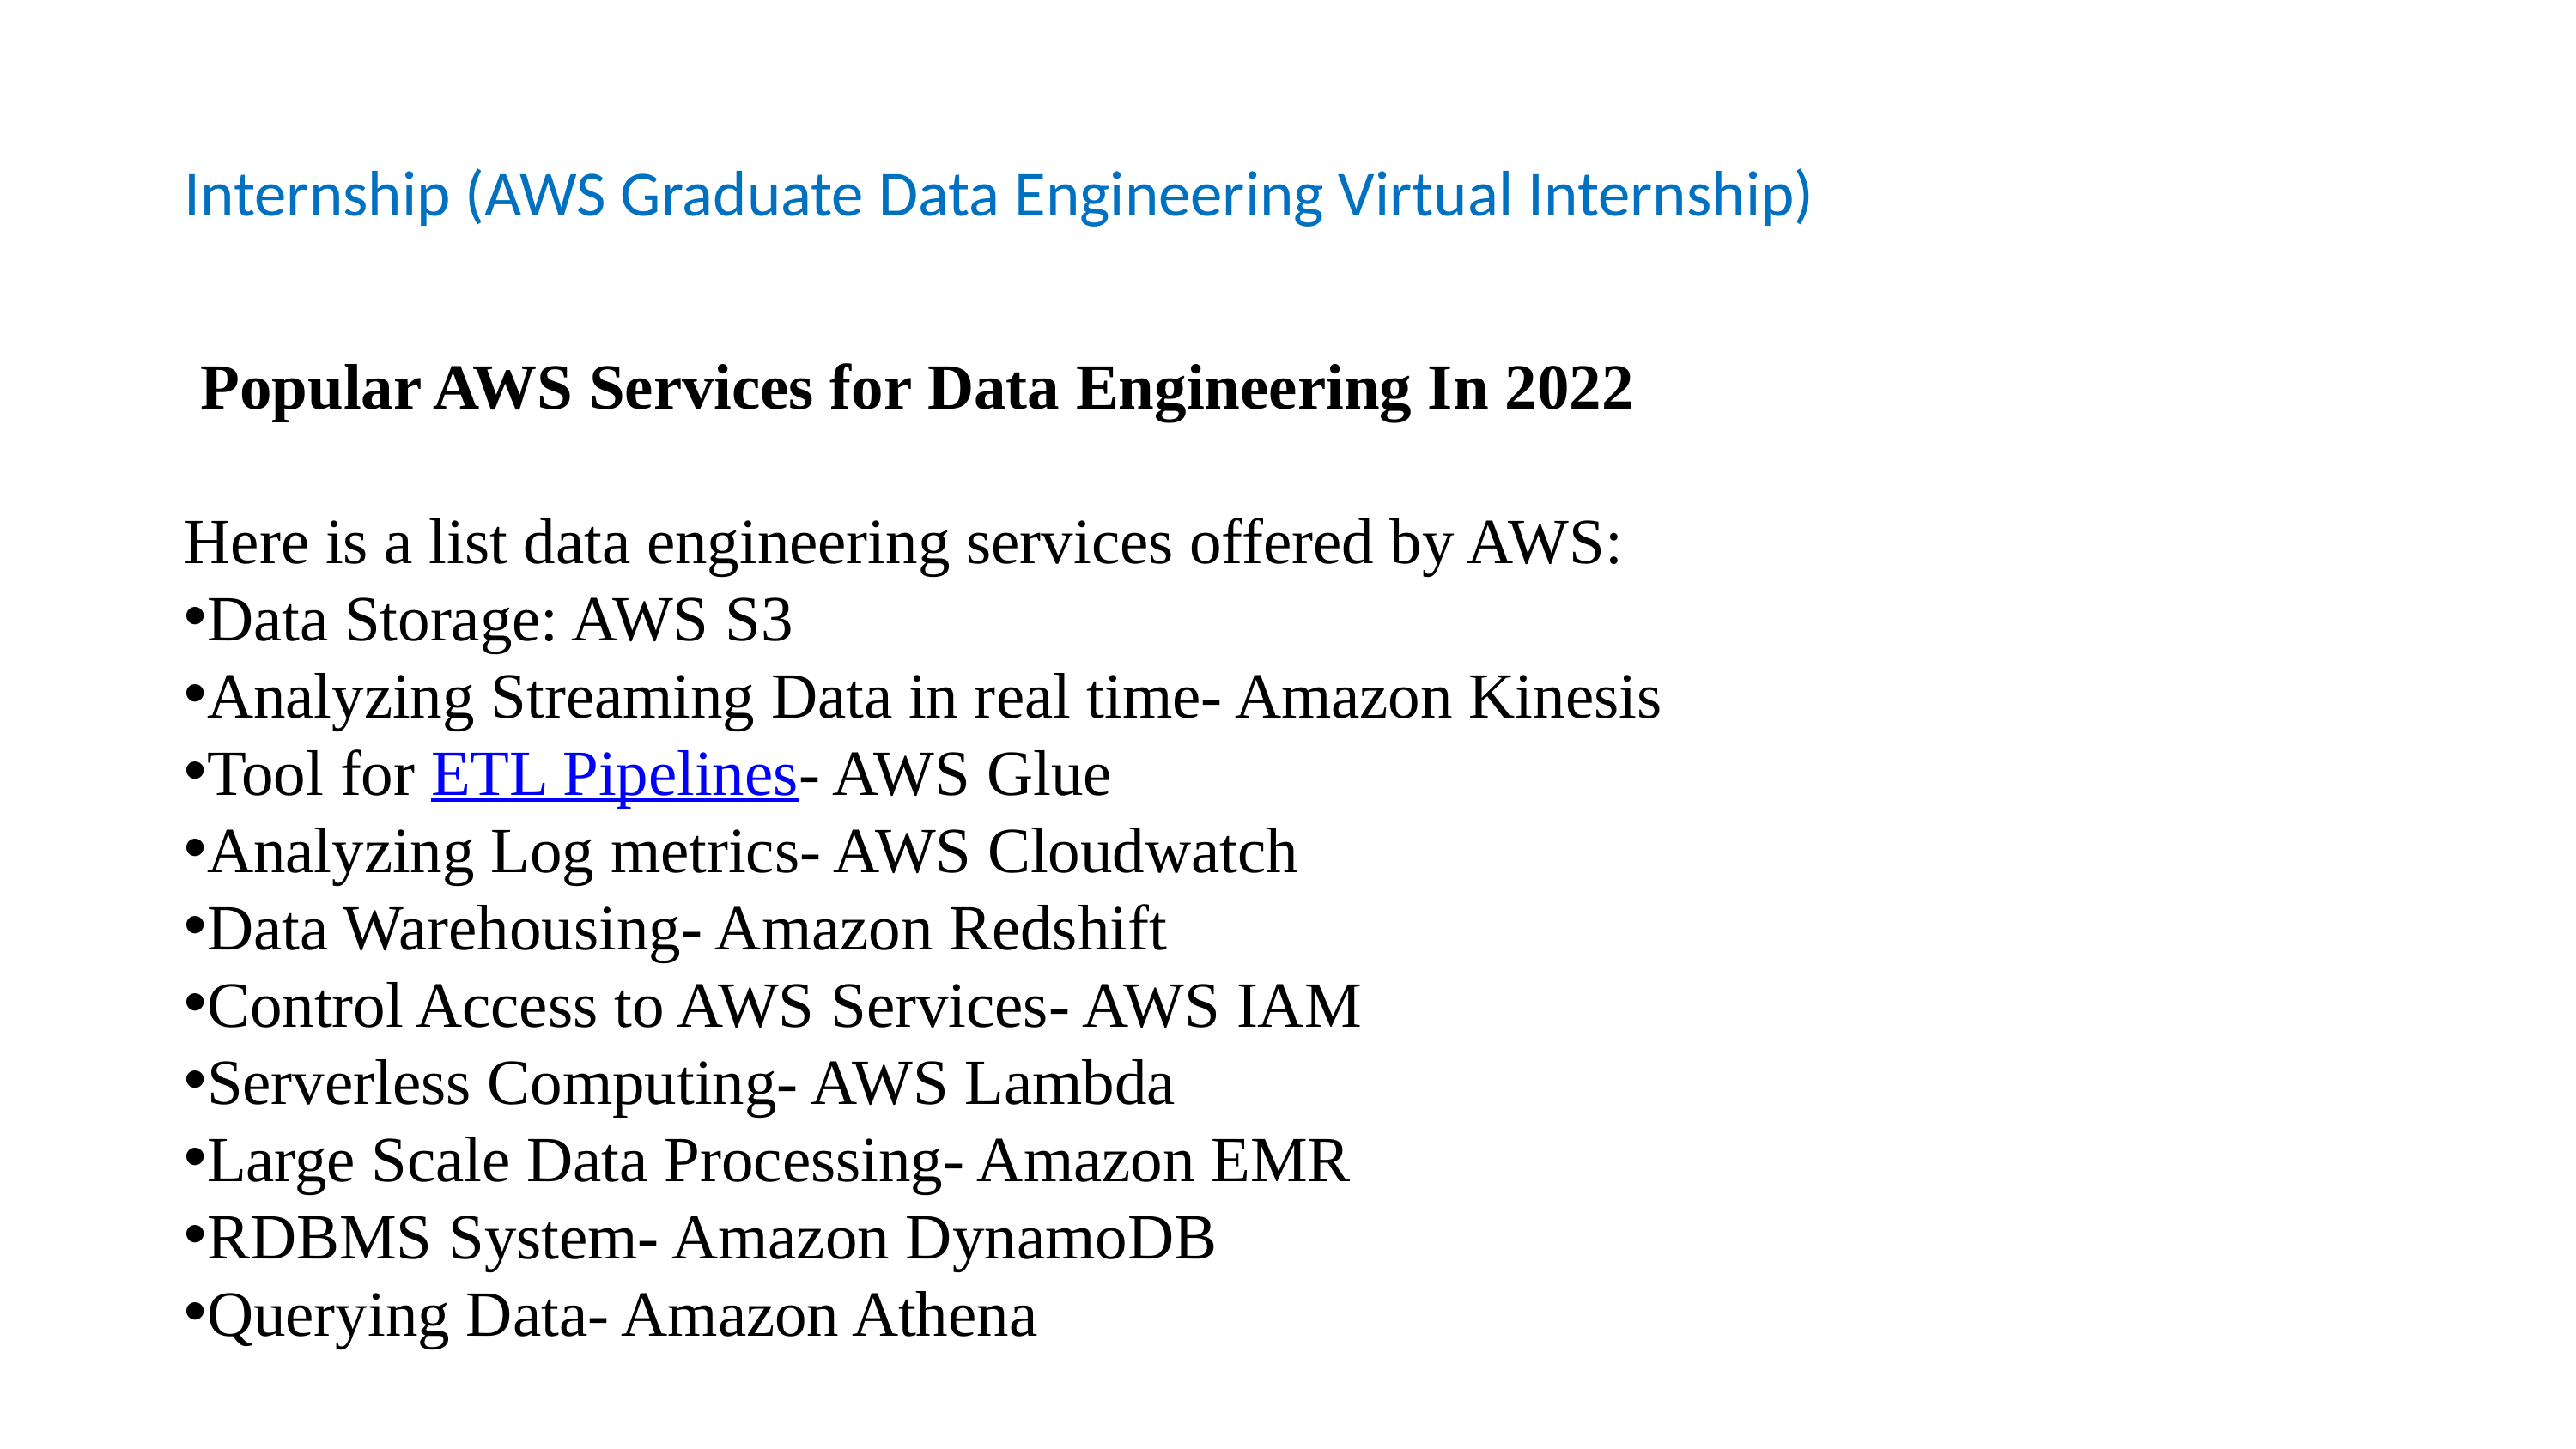

Internship (AWS Graduate Data Engineering Virtual Internship)
 Popular AWS Services for Data Engineering In 2022
Here is a list data engineering services offered by AWS:
Data Storage: AWS S3
Analyzing Streaming Data in real time- Amazon Kinesis
Tool for ETL Pipelines- AWS Glue
Analyzing Log metrics- AWS Cloudwatch
Data Warehousing- Amazon Redshift
Control Access to AWS Services- AWS IAM
Serverless Computing- AWS Lambda
Large Scale Data Processing- Amazon EMR
RDBMS System- Amazon DynamoDB
Querying Data- Amazon Athena